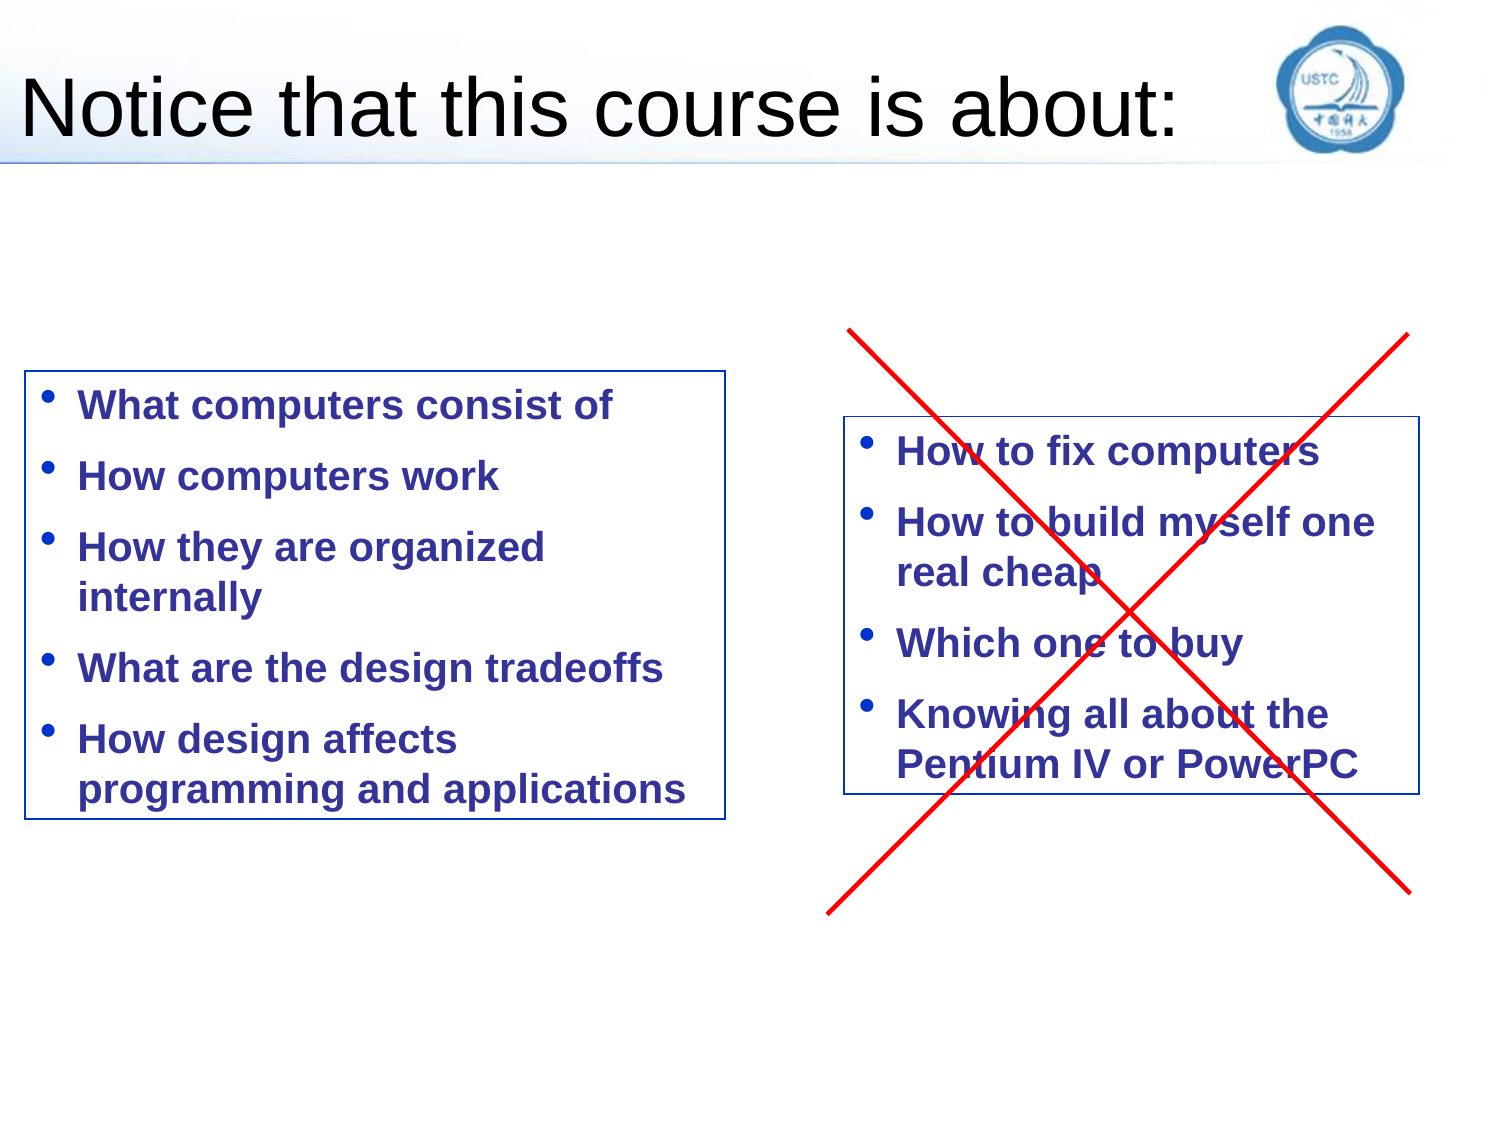

# Notice that this course is about:

What computers consist of
How computers work
How they are organized internally
What are the design tradeoffs
How design affects programming and applications
How to fix computers
How to build myself one real cheap
Which one to buy
Knowing all about the Pentium IV or PowerPC